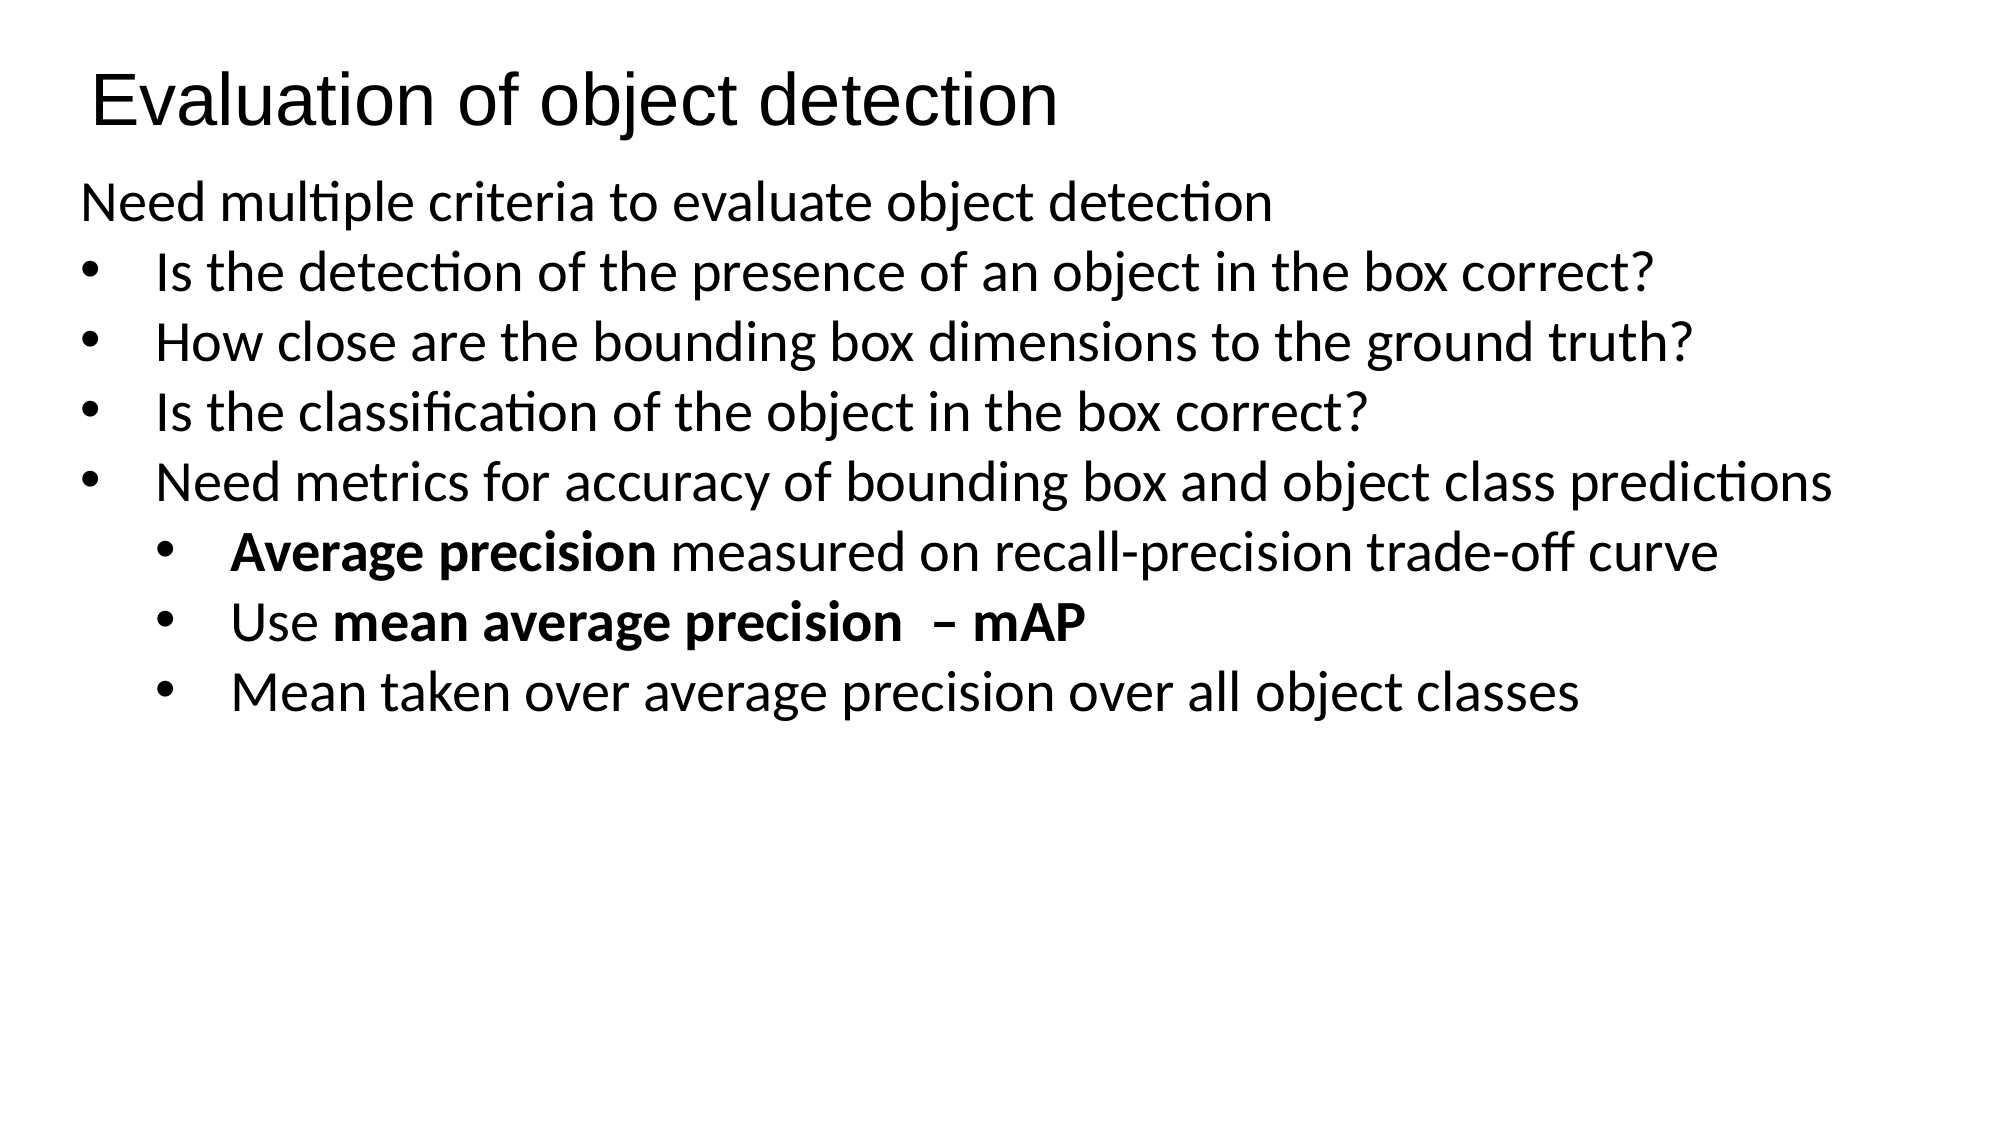

Evaluation of object detection
Need multiple criteria to evaluate object detection
Is the detection of the presence of an object in the box correct?
How close are the bounding box dimensions to the ground truth?
Is the classification of the object in the box correct?
Need metrics for accuracy of bounding box and object class predictions
Average precision measured on recall-precision trade-off curve
Use mean average precision  – mAP
Mean taken over average precision over all object classes